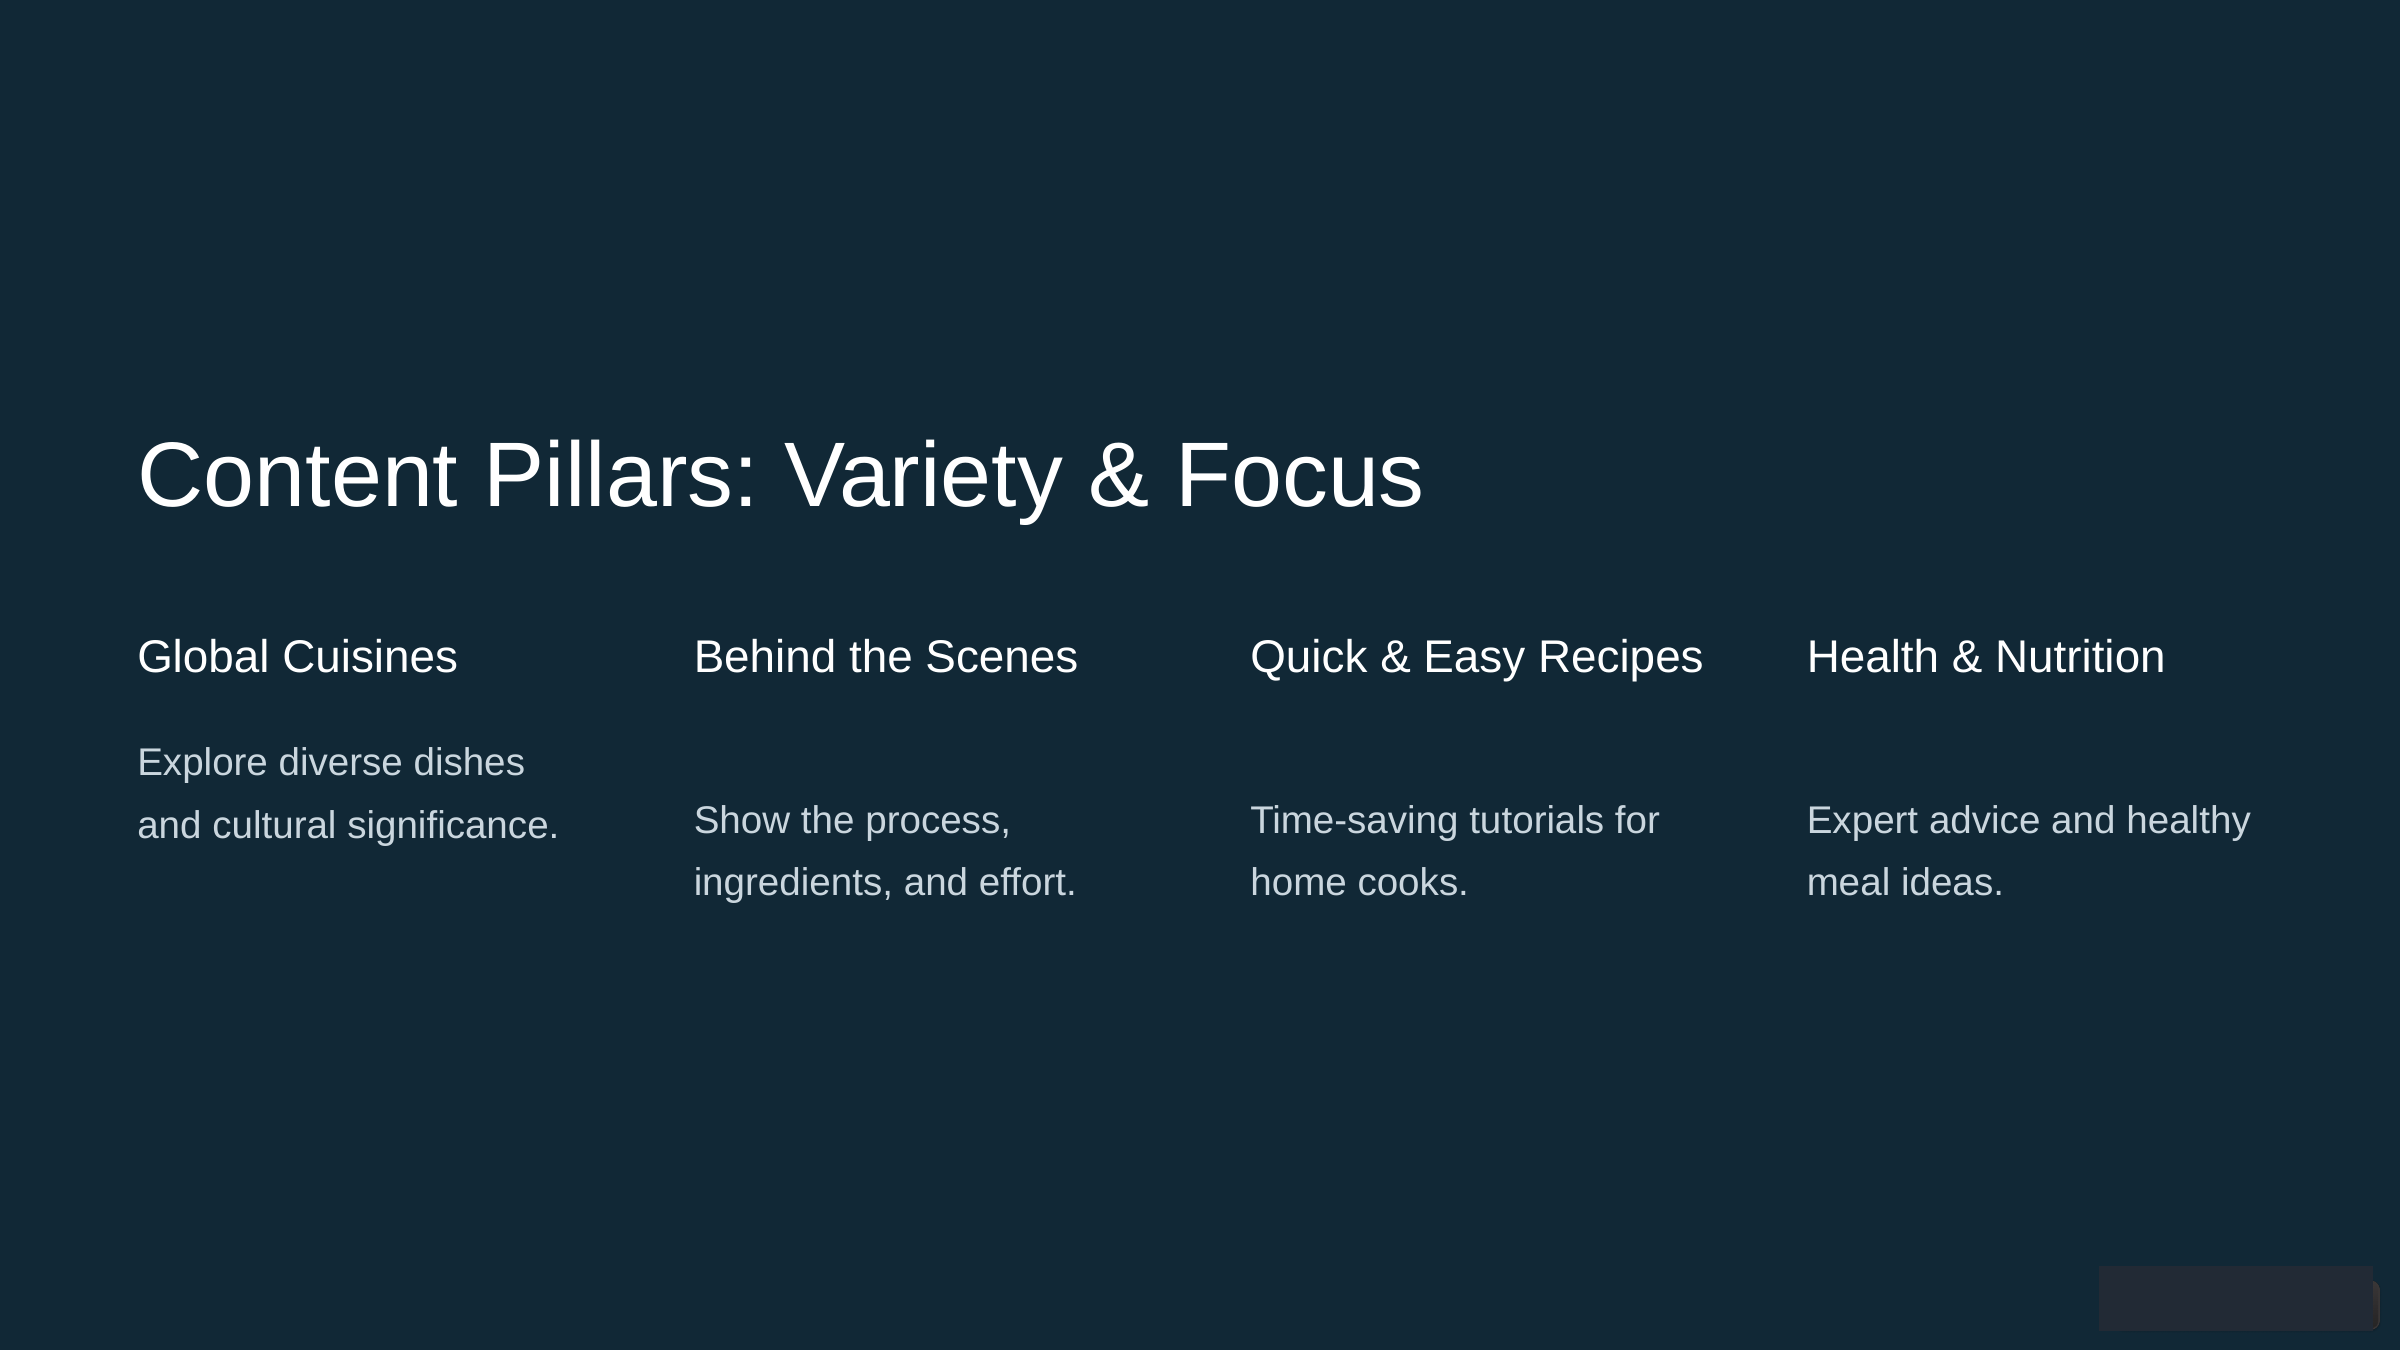

Content Pillars: Variety & Focus
Global Cuisines
Behind the Scenes
Quick & Easy Recipes
Health & Nutrition
Explore diverse dishes and cultural significance.
Show the process, ingredients, and effort.
Time-saving tutorials for home cooks.
Expert advice and healthy meal ideas.